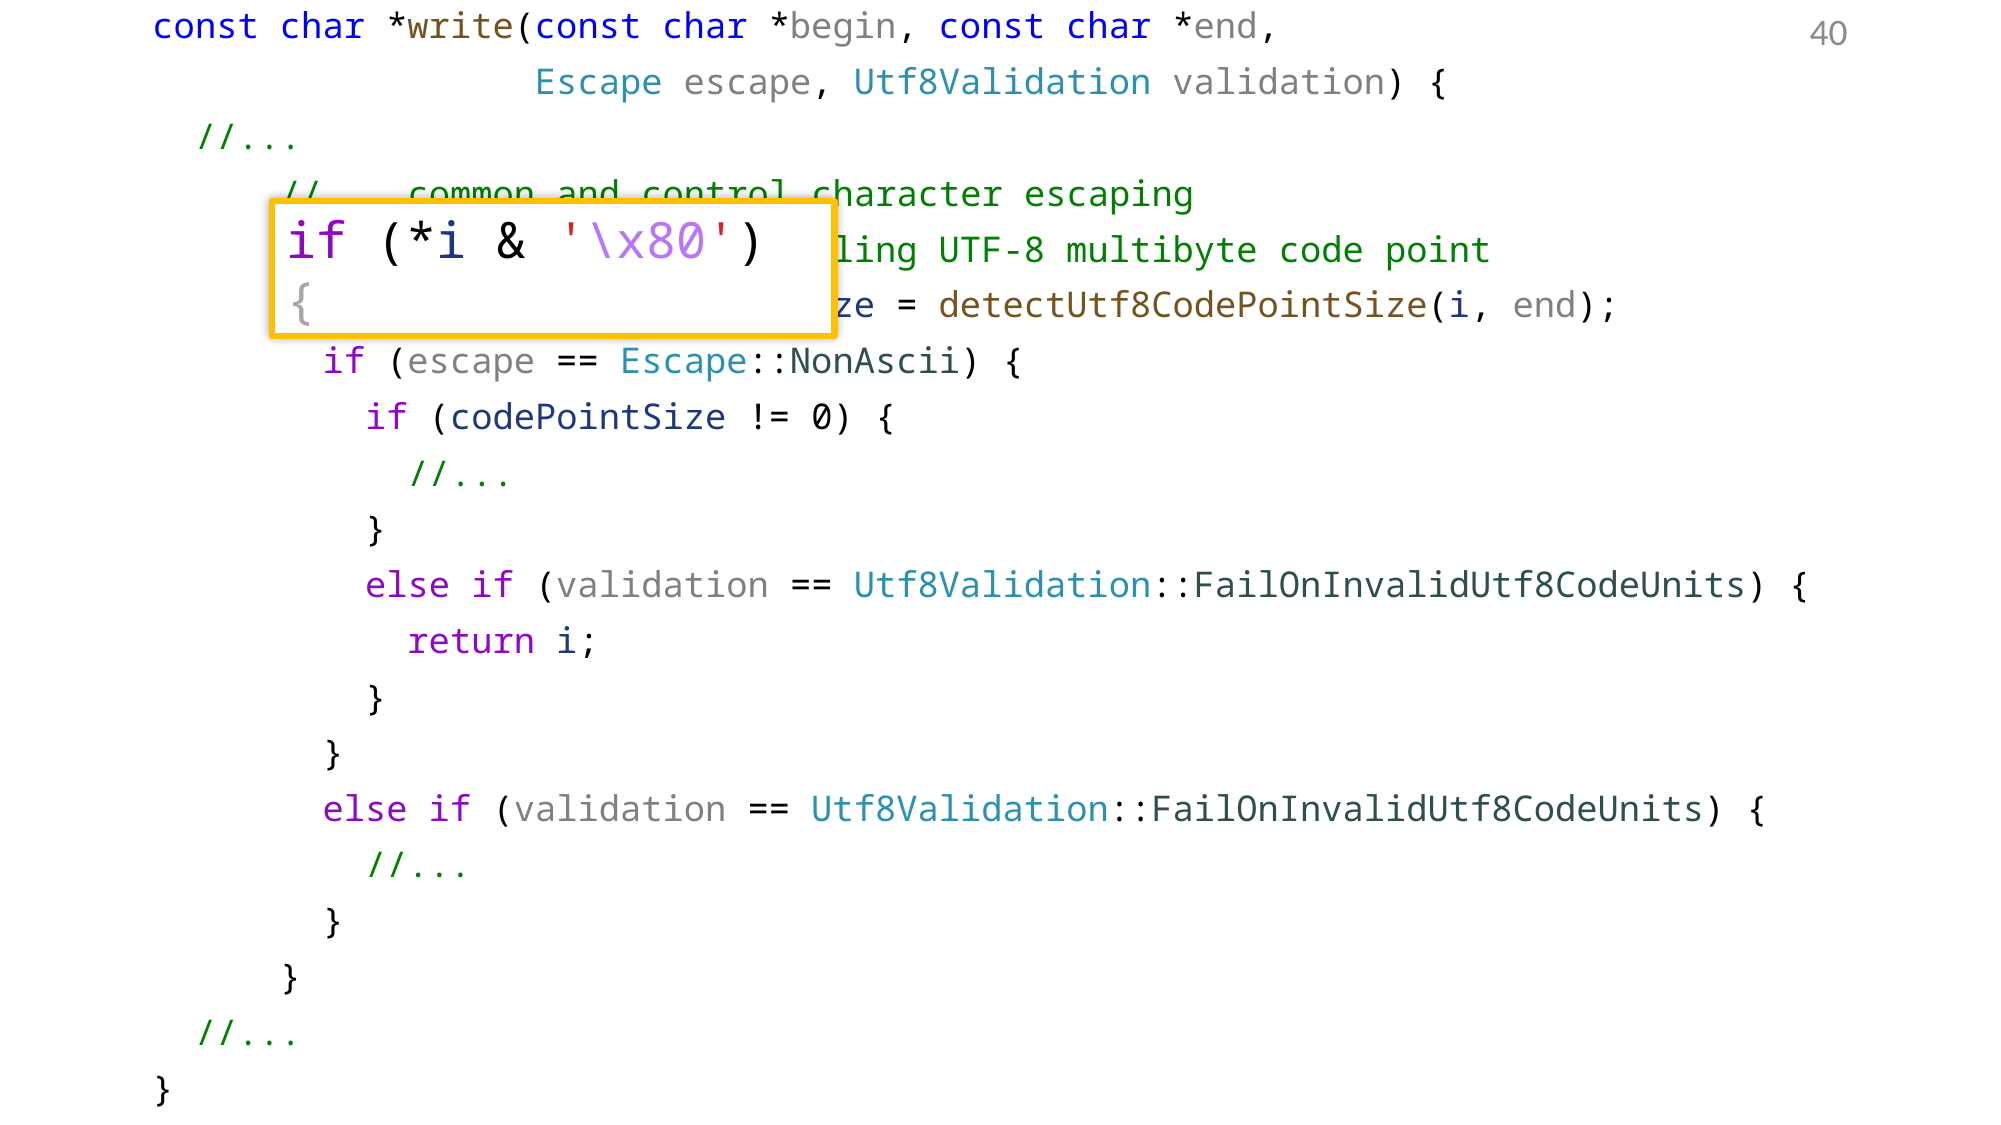

const char *write(const char *begin, const char *end,
                  Escape escape, Utf8Validation validation) {
  //...
      //... common and control character escaping
      if (*i & '\x80') { // handling UTF-8 multibyte code point
        const size_t codePointSize = detectUtf8CodePointSize(i, end);
        if (escape == Escape::NonAscii) {
          if (codePointSize != 0) {
            //...
          }
          else if (validation == Utf8Validation::FailOnInvalidUtf8CodeUnits) {
            return i;
          }
        }
        else if (validation == Utf8Validation::FailOnInvalidUtf8CodeUnits) {
          //...
        }
      }
  //...
}
40
if (*i & '\x80') {